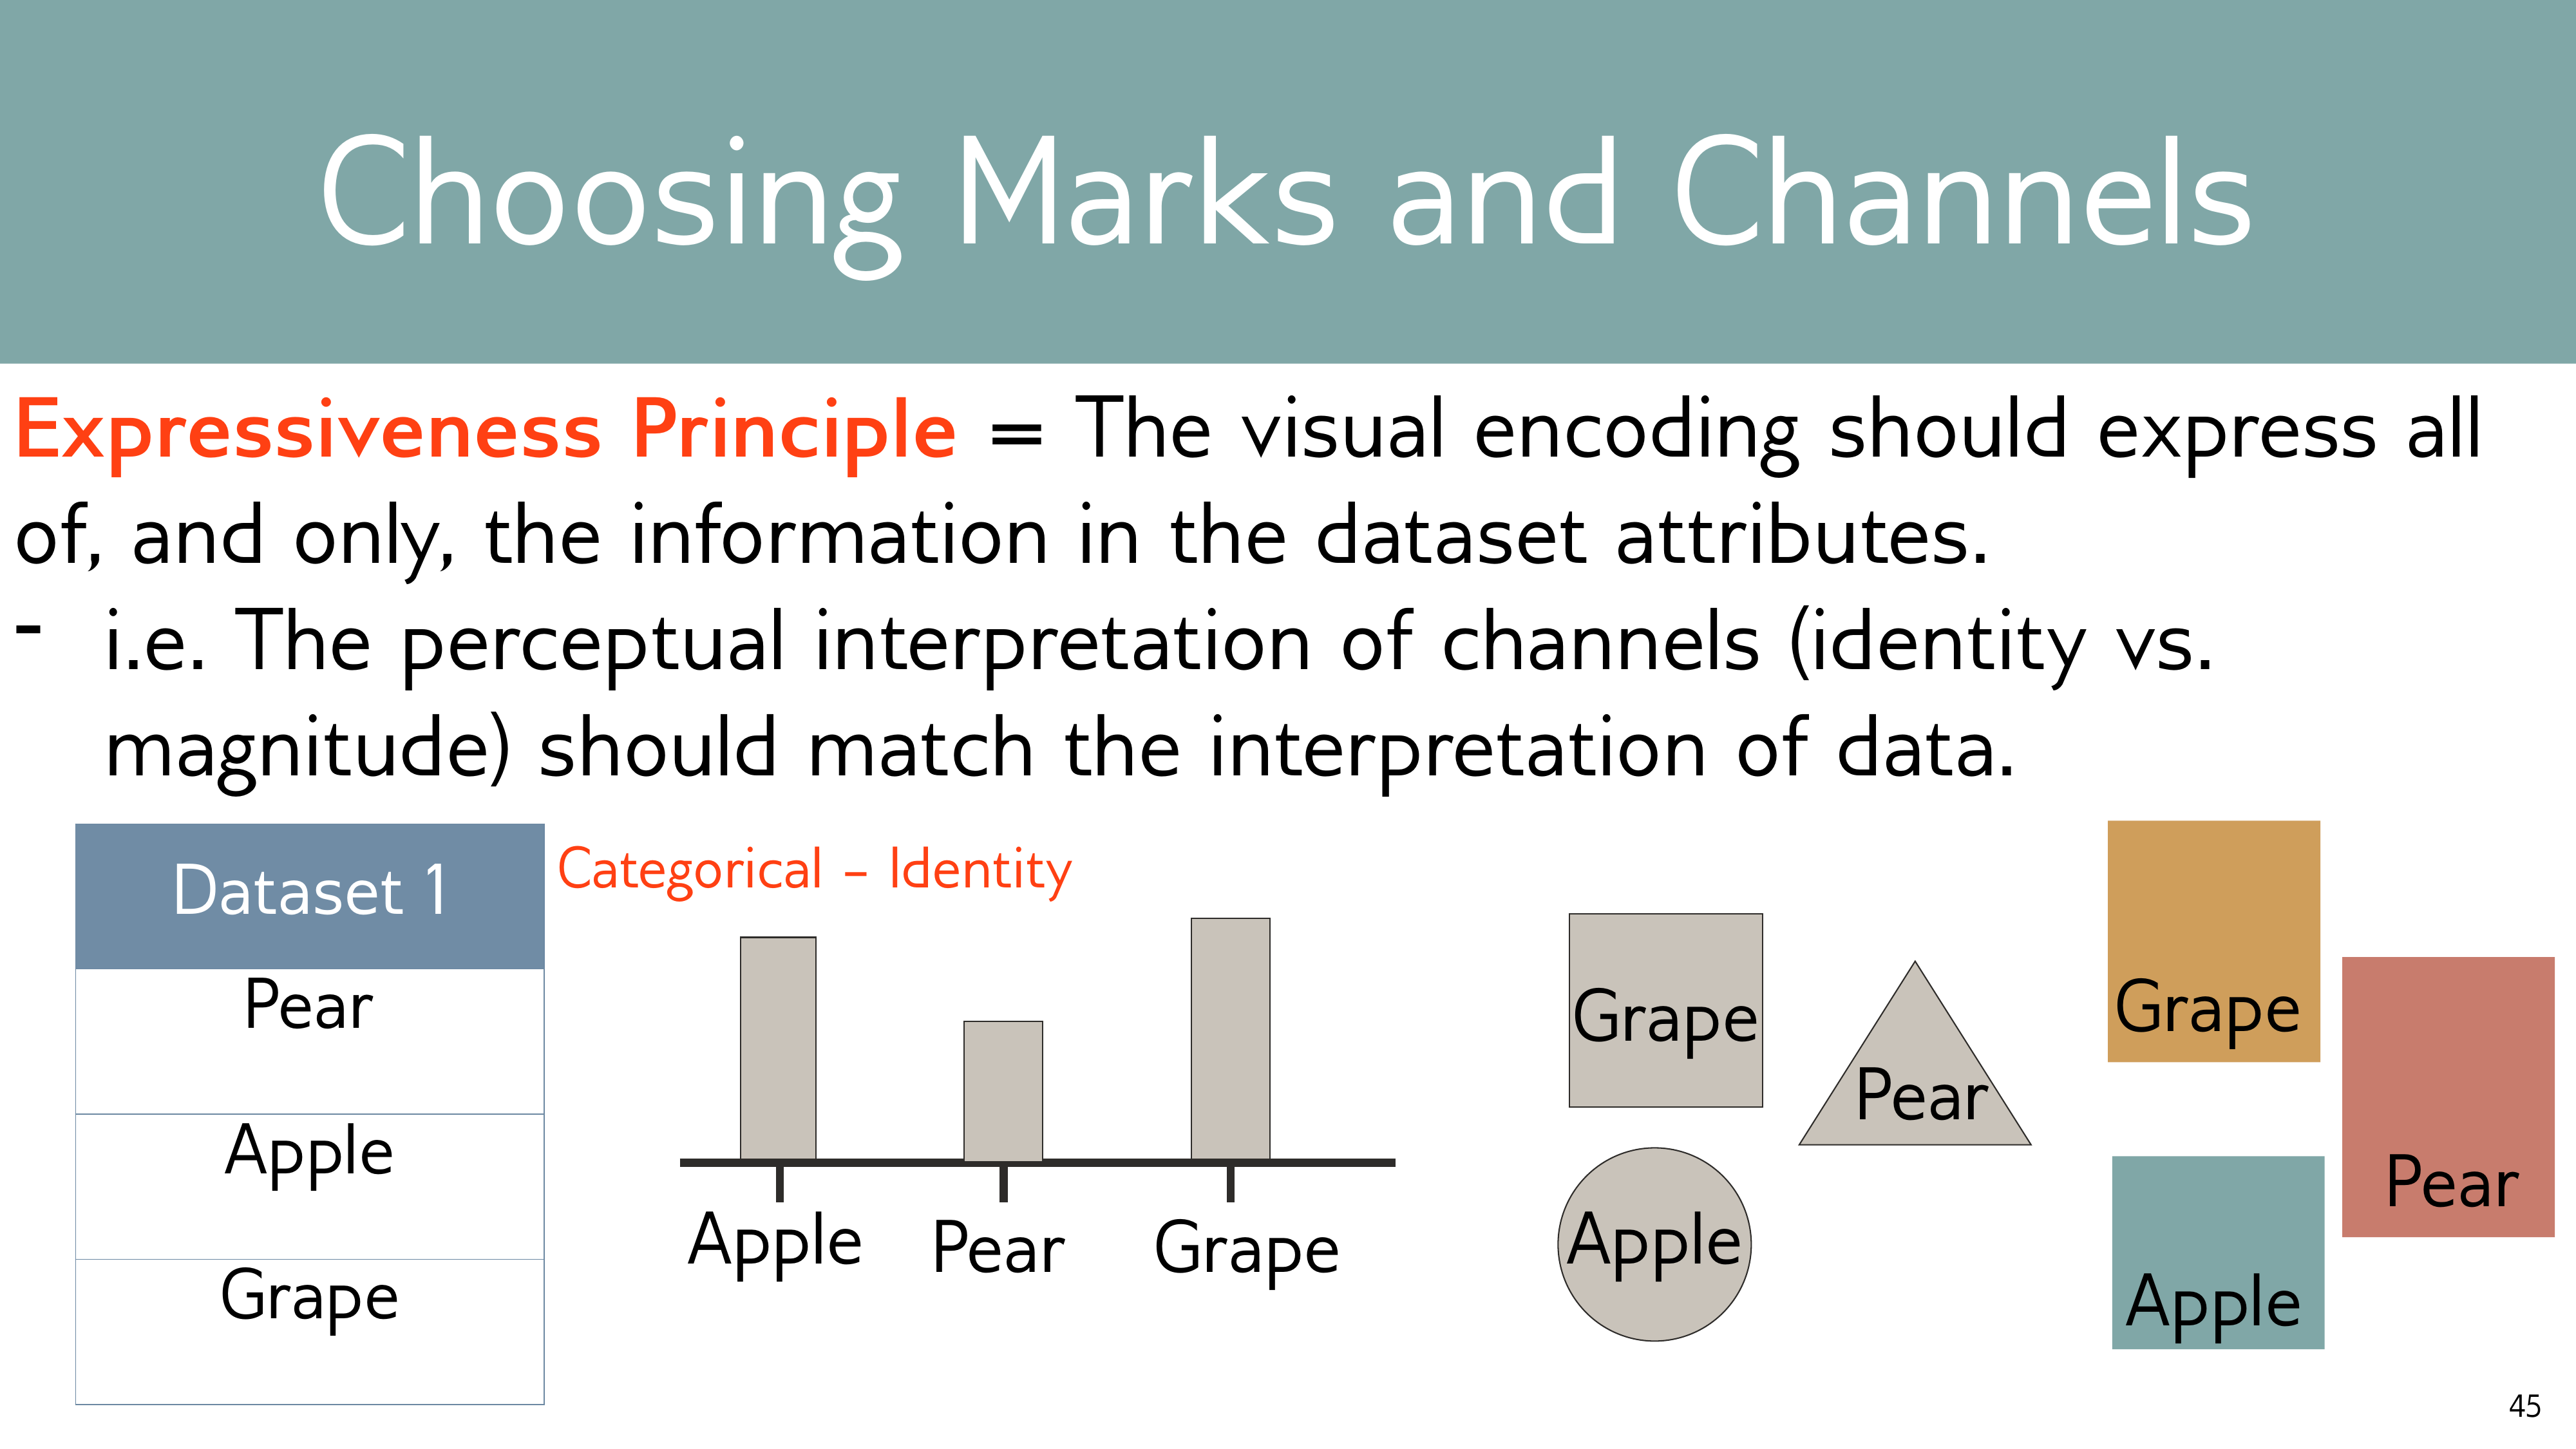

# Choosing Marks and Channels
Expressiveness Principle = The visual encoding should express all of, and only, the information in the dataset attributes.
i.e. The perceptual interpretation of channels (identity vs. magnitude) should match the interpretation of data.

| Dataset 1 |
| --- |
| Pear |
| Apple |
| Grape |
Categorical – Identity

Grape

Grape

Pear
Pear

Apple
Apple
Grape
Pear
Apple
45